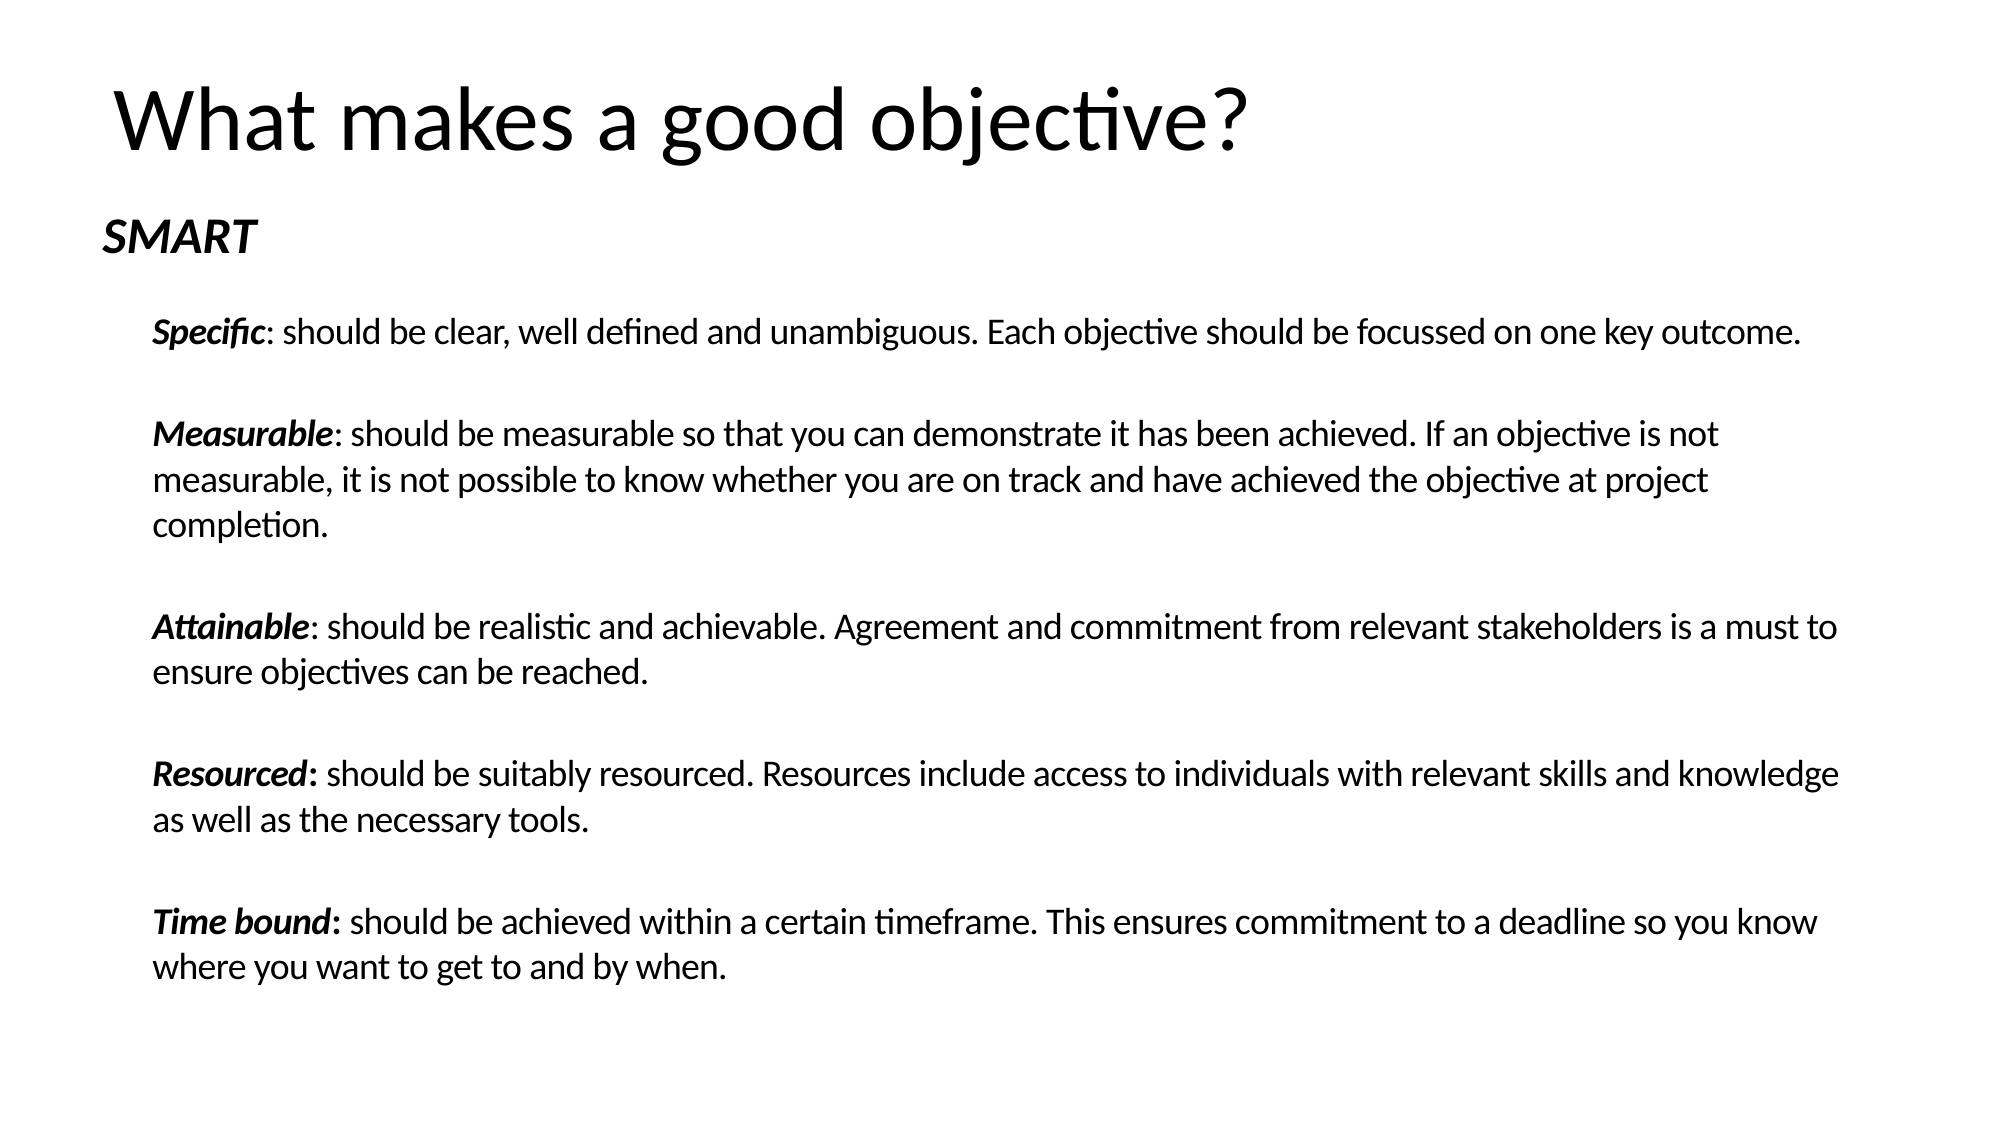

# What makes a good objective?
SMART
Specific: should be clear, well defined and unambiguous. Each objective should be focussed on one key outcome.

Measurable: should be measurable so that you can demonstrate it has been achieved. If an objective is not measurable, it is not possible to know whether you are on track and have achieved the objective at project completion.

Attainable: should be realistic and achievable. Agreement and commitment from relevant stakeholders is a must to ensure objectives can be reached.

Resourced: should be suitably resourced. Resources include access to individuals with relevant skills and knowledge as well as the necessary tools.

Time bound: should be achieved within a certain timeframe. This ensures commitment to a deadline so you know where you want to get to and by when.